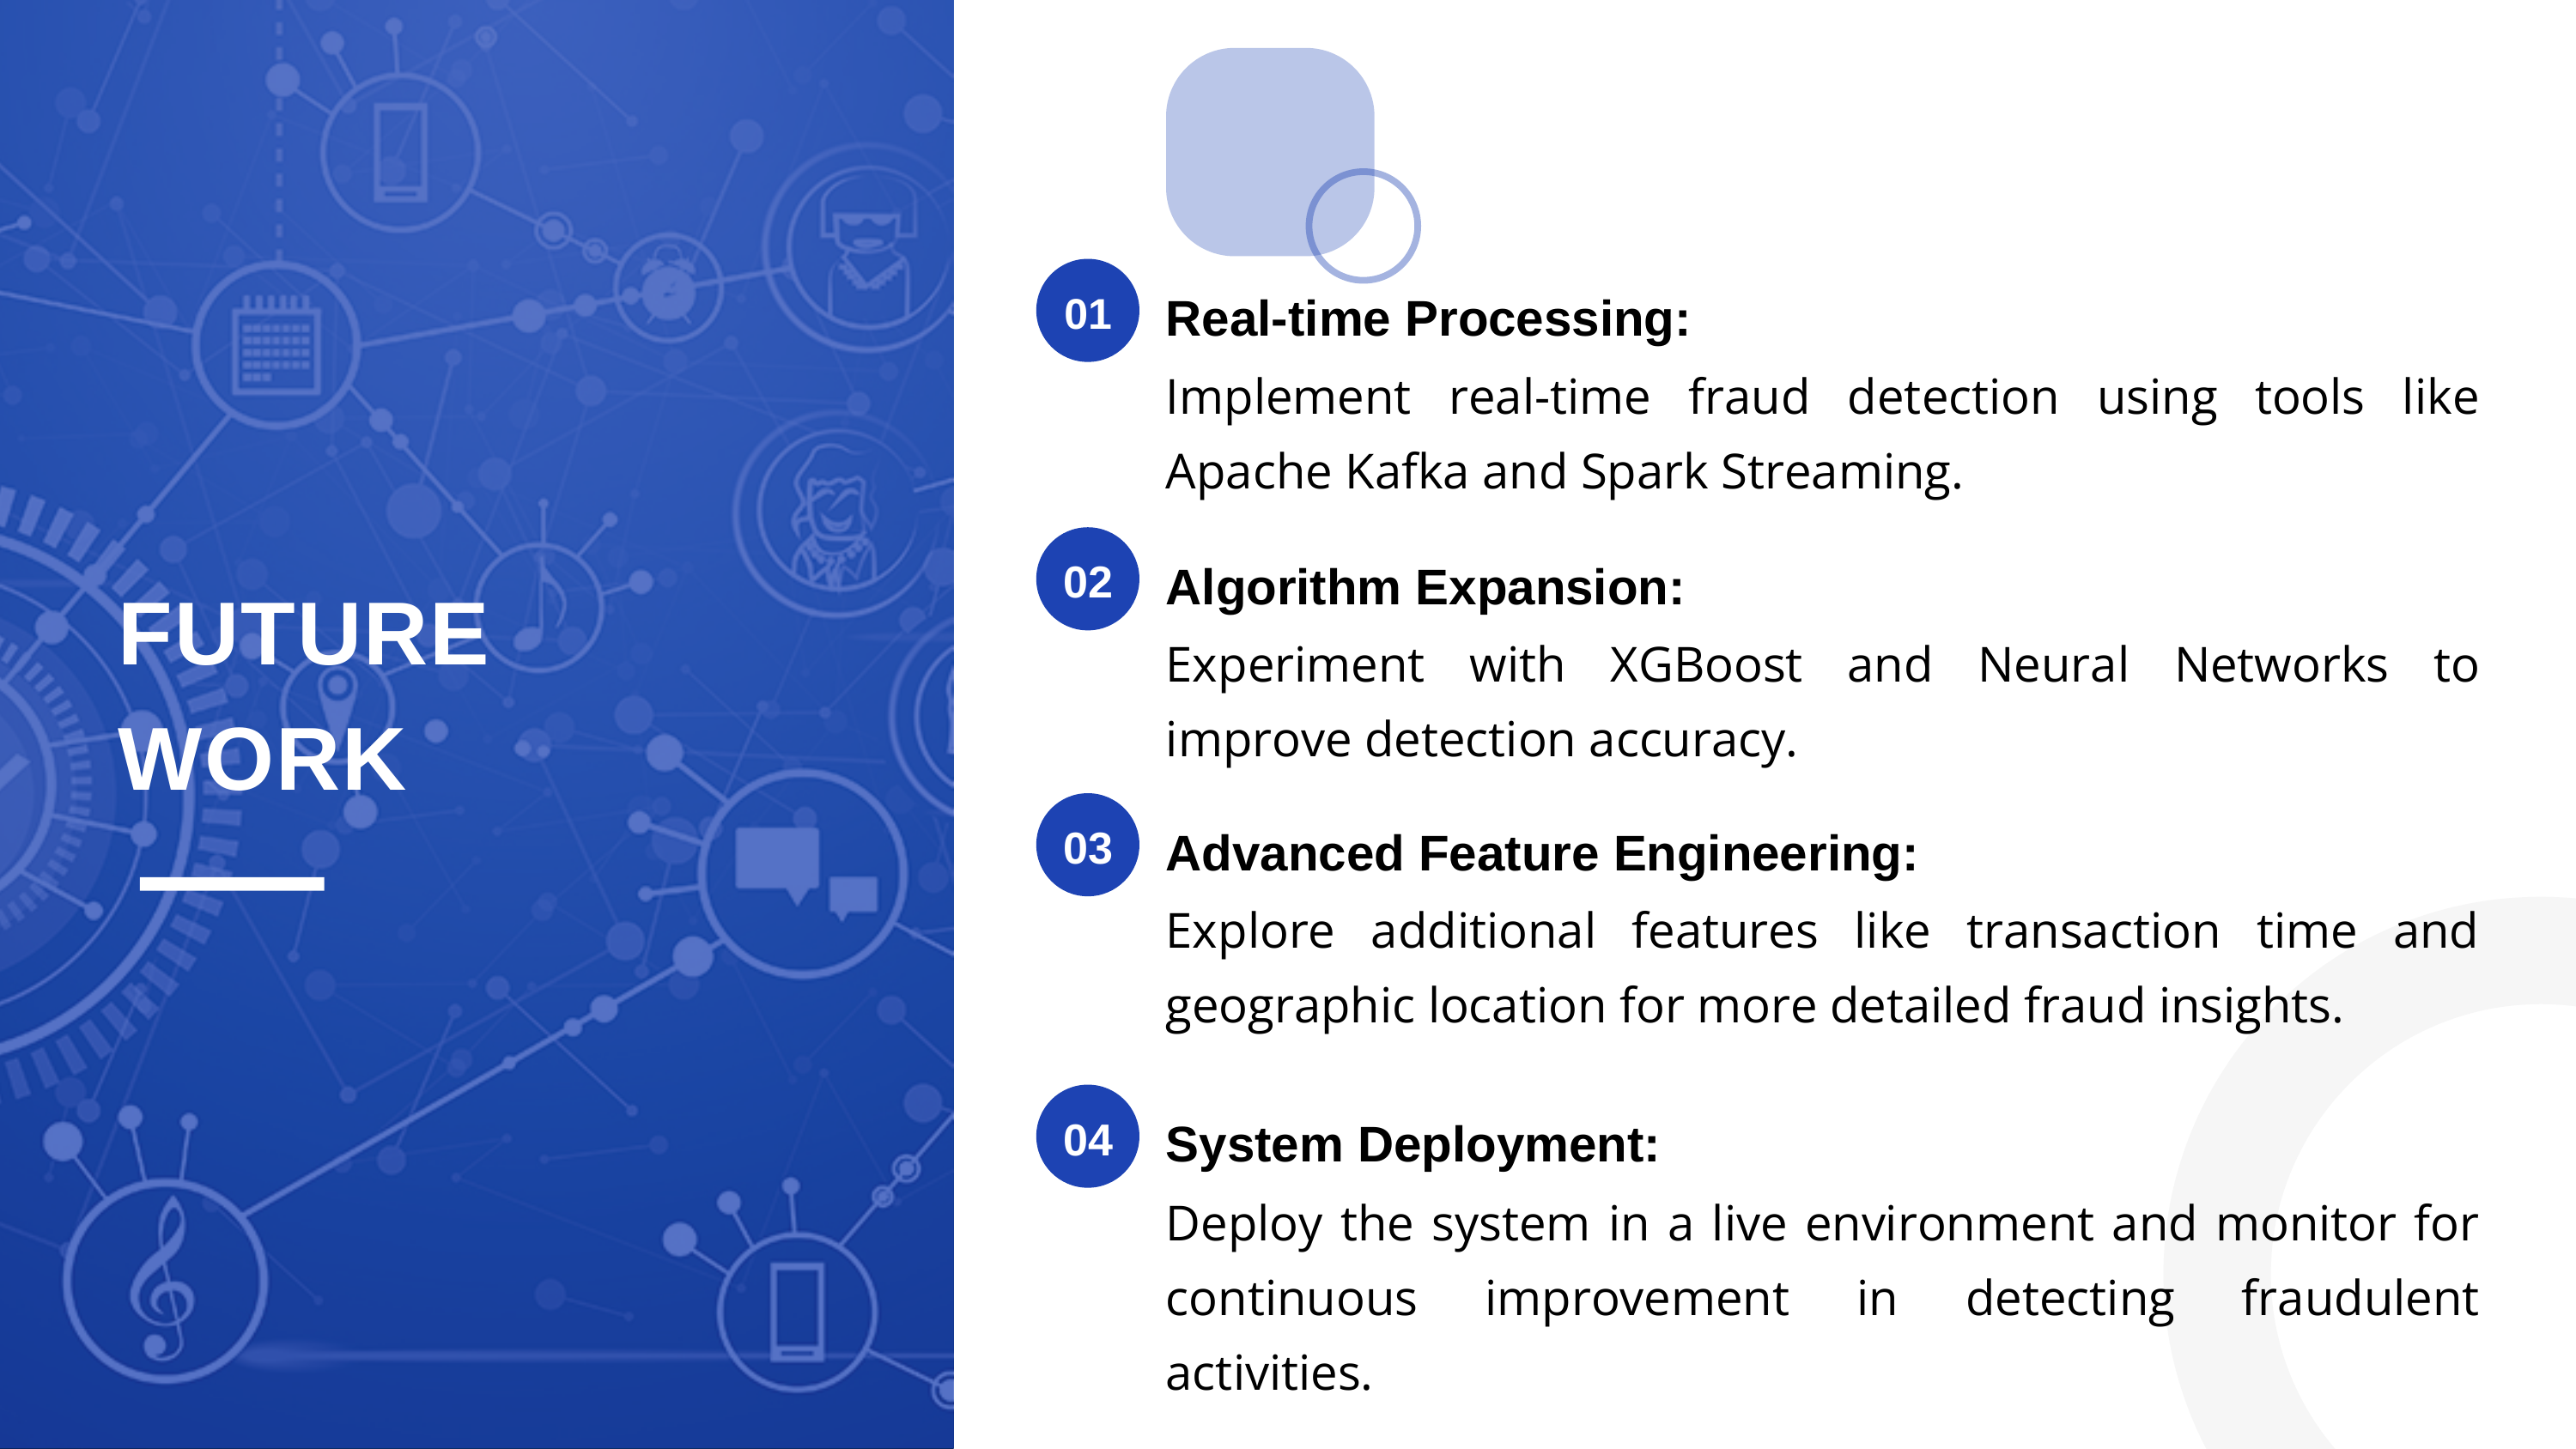

01
Real-time Processing:
Implement real-time fraud detection using tools like Apache Kafka and Spark Streaming.

02
Algorithm Expansion:
FUTURE WORK
Experiment with XGBoost and Neural Networks to improve detection accuracy.

03
Advanced Feature Engineering:

Explore additional features like transaction time and geographic location for more detailed fraud insights.

04
System Deployment:
Deploy the system in a live environment and monitor for continuous improvement in detecting fraudulent activities.